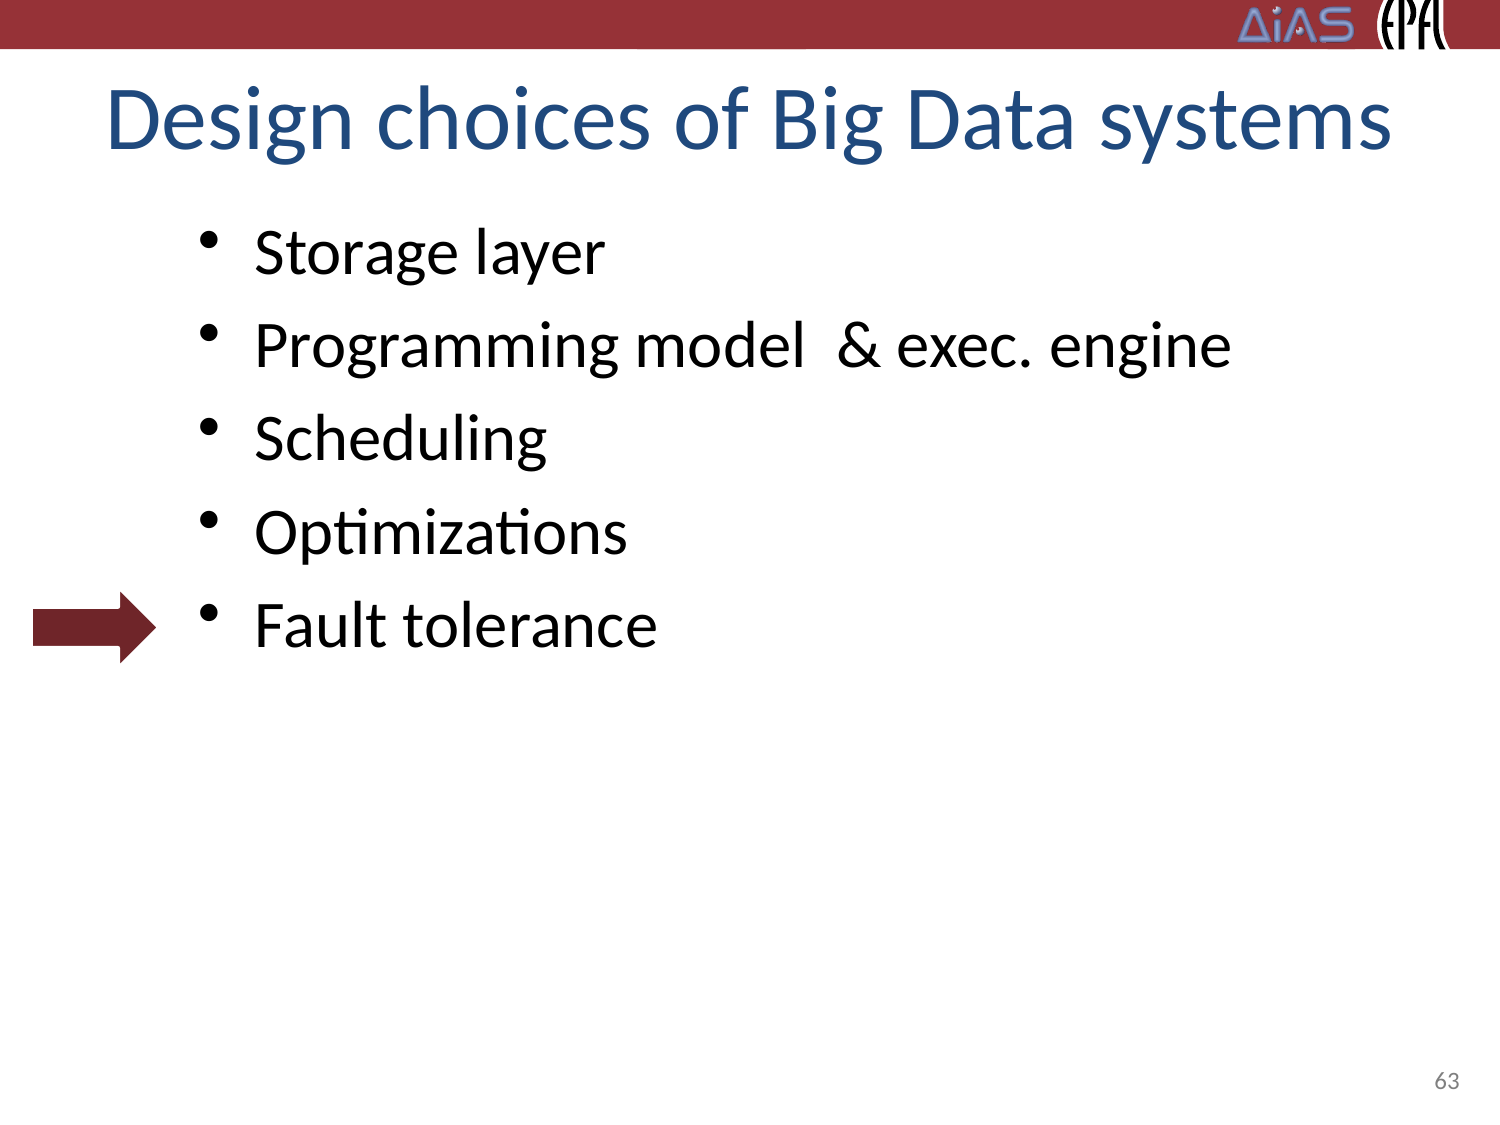

# Design choices of Big Data systems
Storage layer
Programming model  & exec. engine
Scheduling
Optimizations
Fault tolerance

63